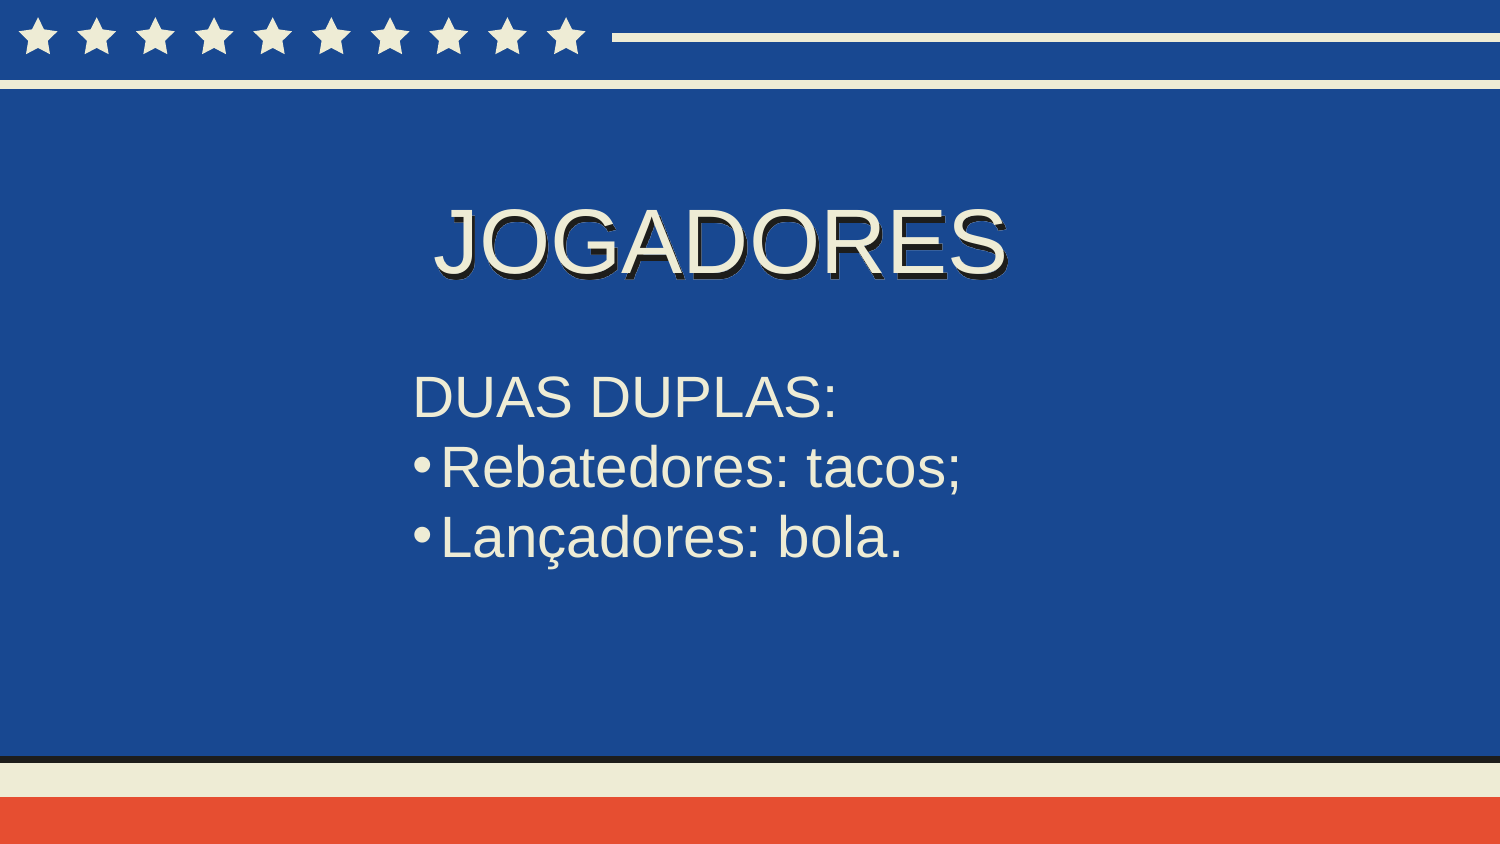

JOGADORES
DUAS DUPLAS:
Rebatedores: tacos;
Lançadores: bola.